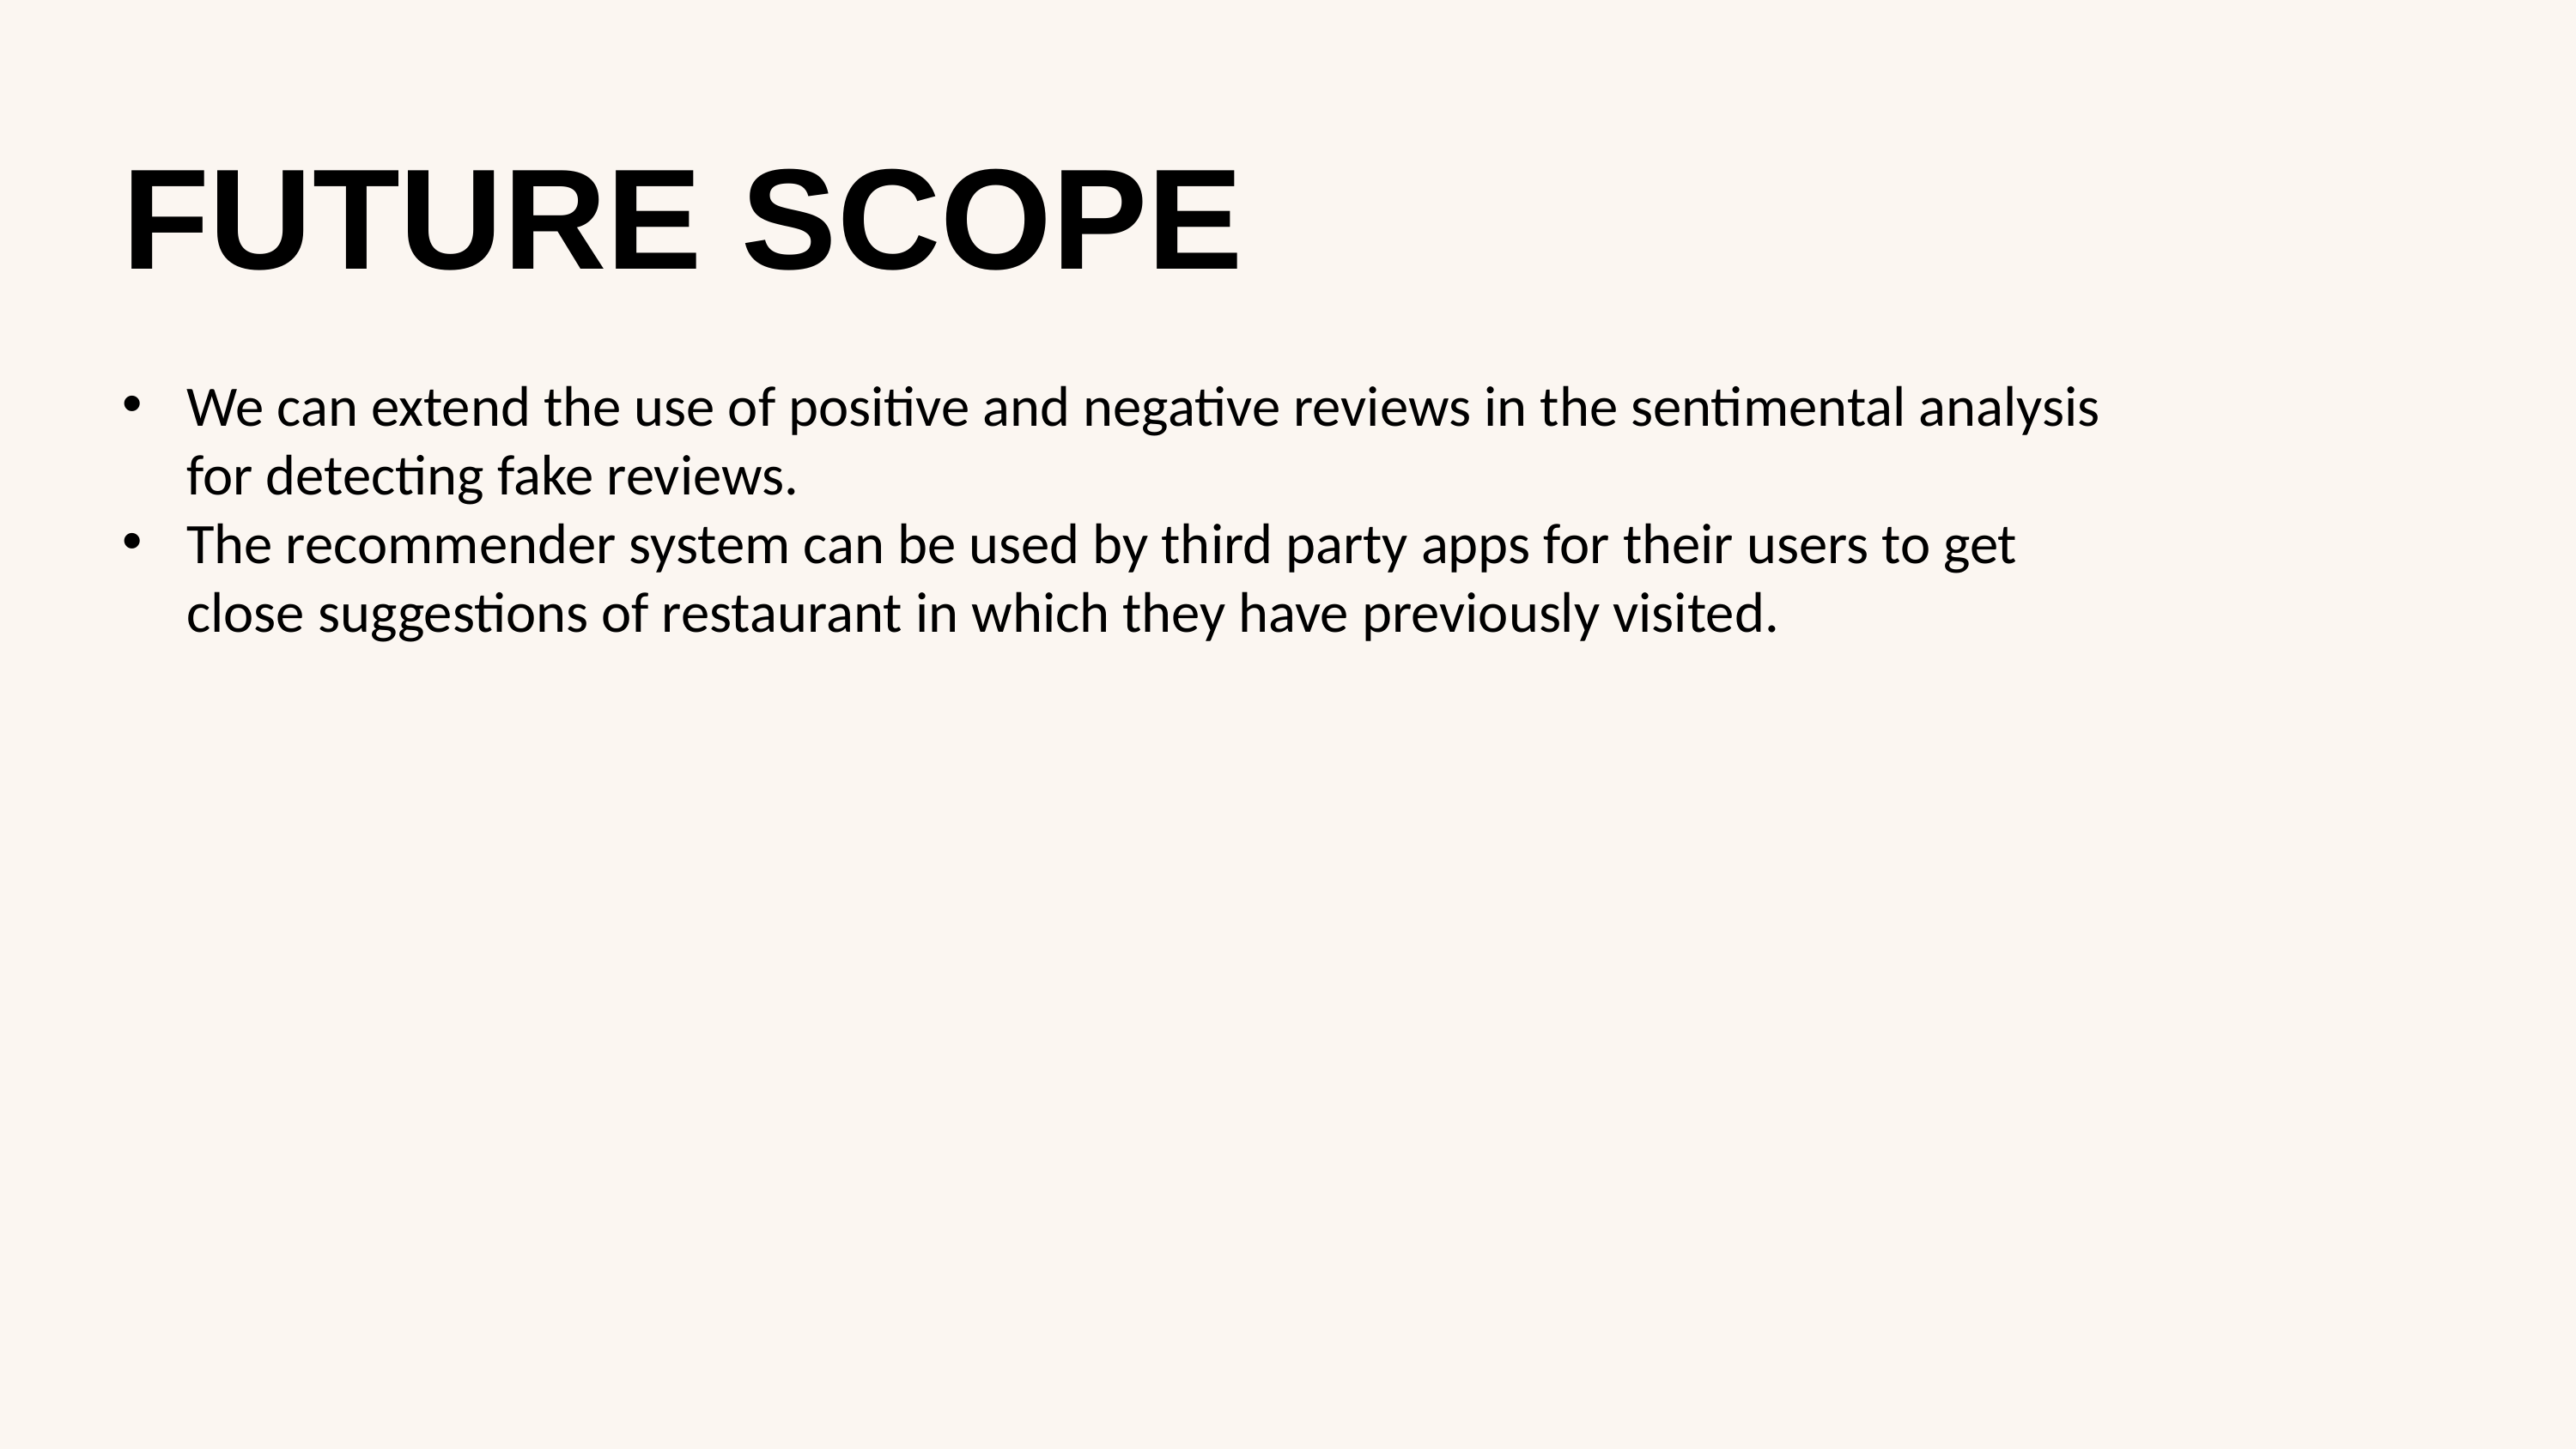

FUTURE SCOPE
We can extend the use of positive and negative reviews in the sentimental analysis for detecting fake reviews.
The recommender system can be used by third party apps for their users to get close suggestions of restaurant in which they have previously visited.